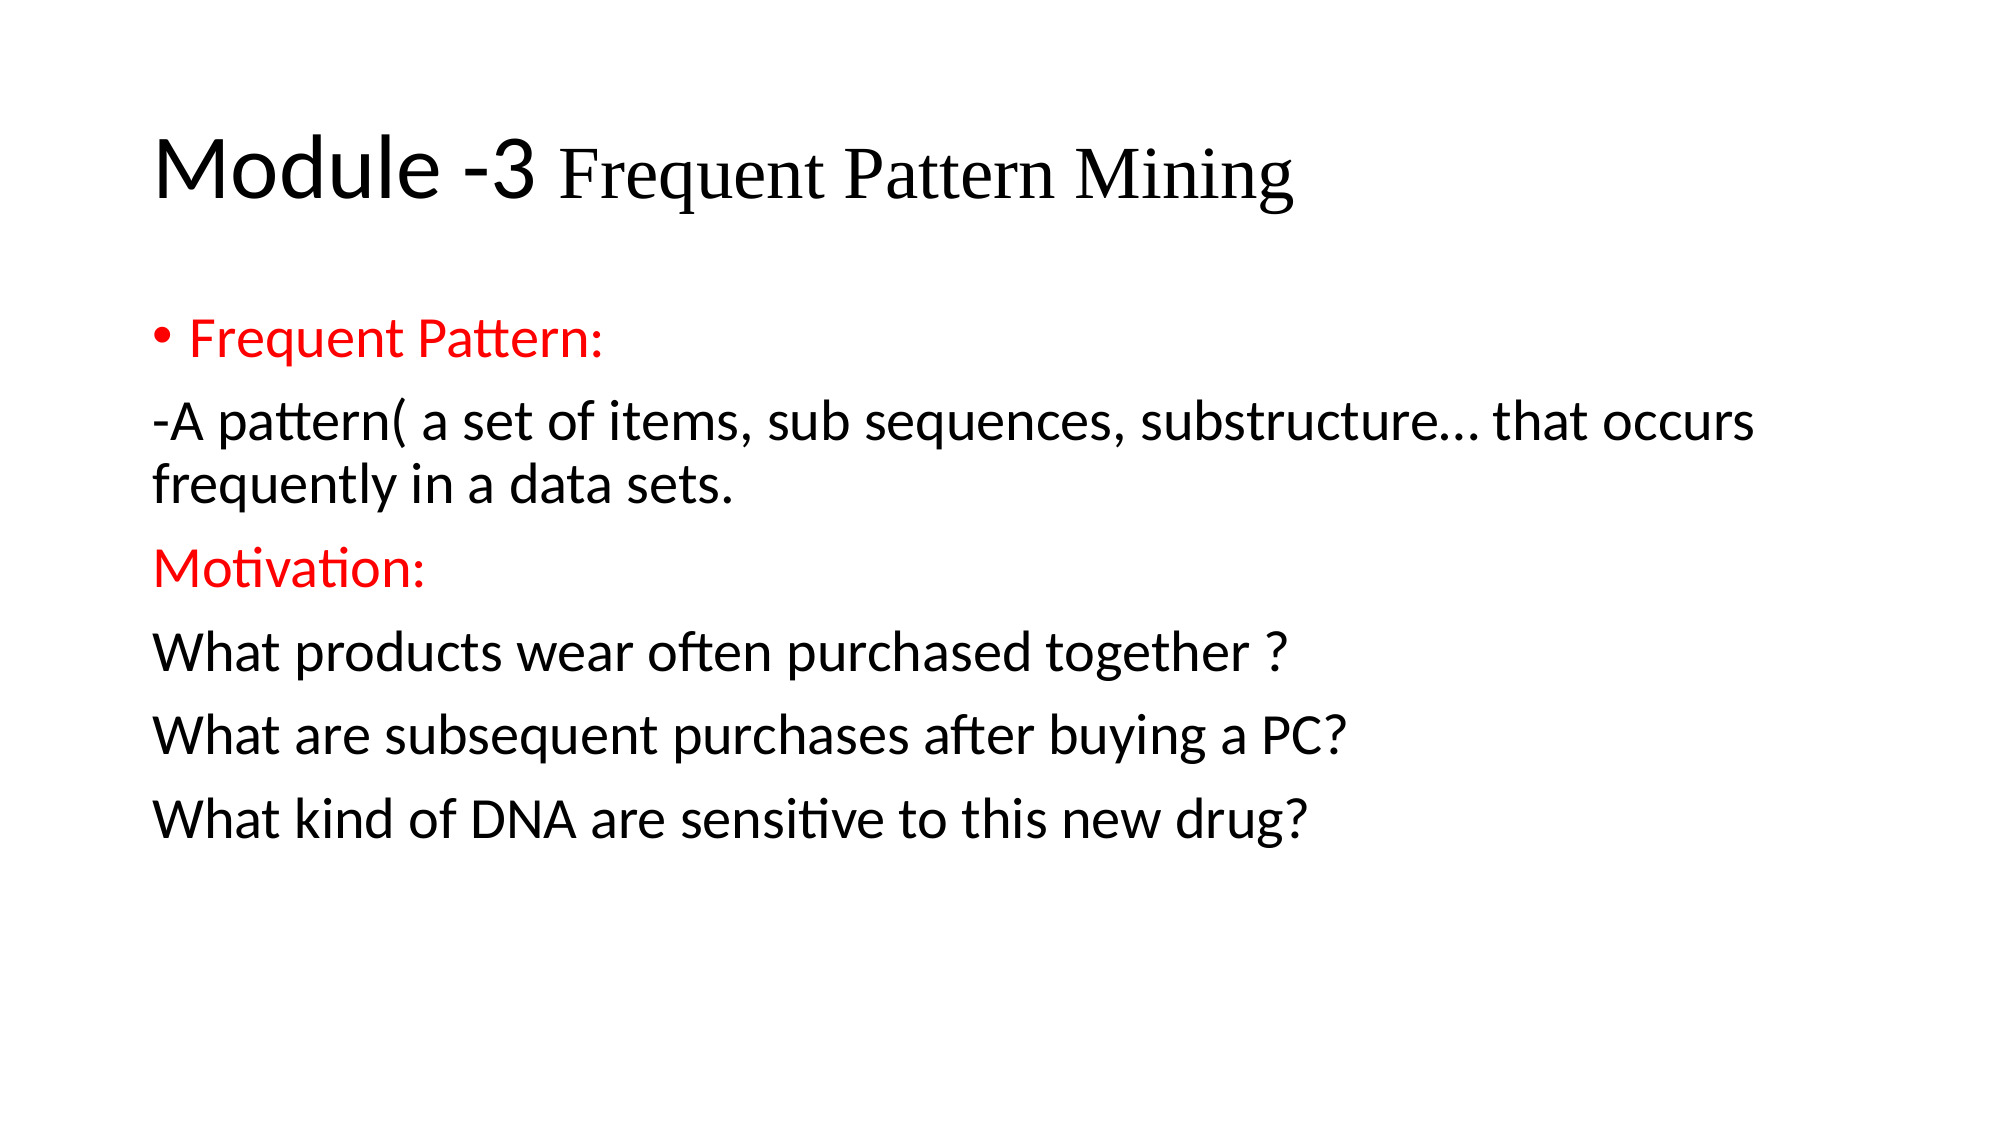

# Module -3 Frequent Pattern Mining
Frequent Pattern:
-A pattern( a set of items, sub sequences, substructure… that occurs frequently in a data sets.
Motivation:
What products wear often purchased together ?
What are subsequent purchases after buying a PC?
What kind of DNA are sensitive to this new drug?